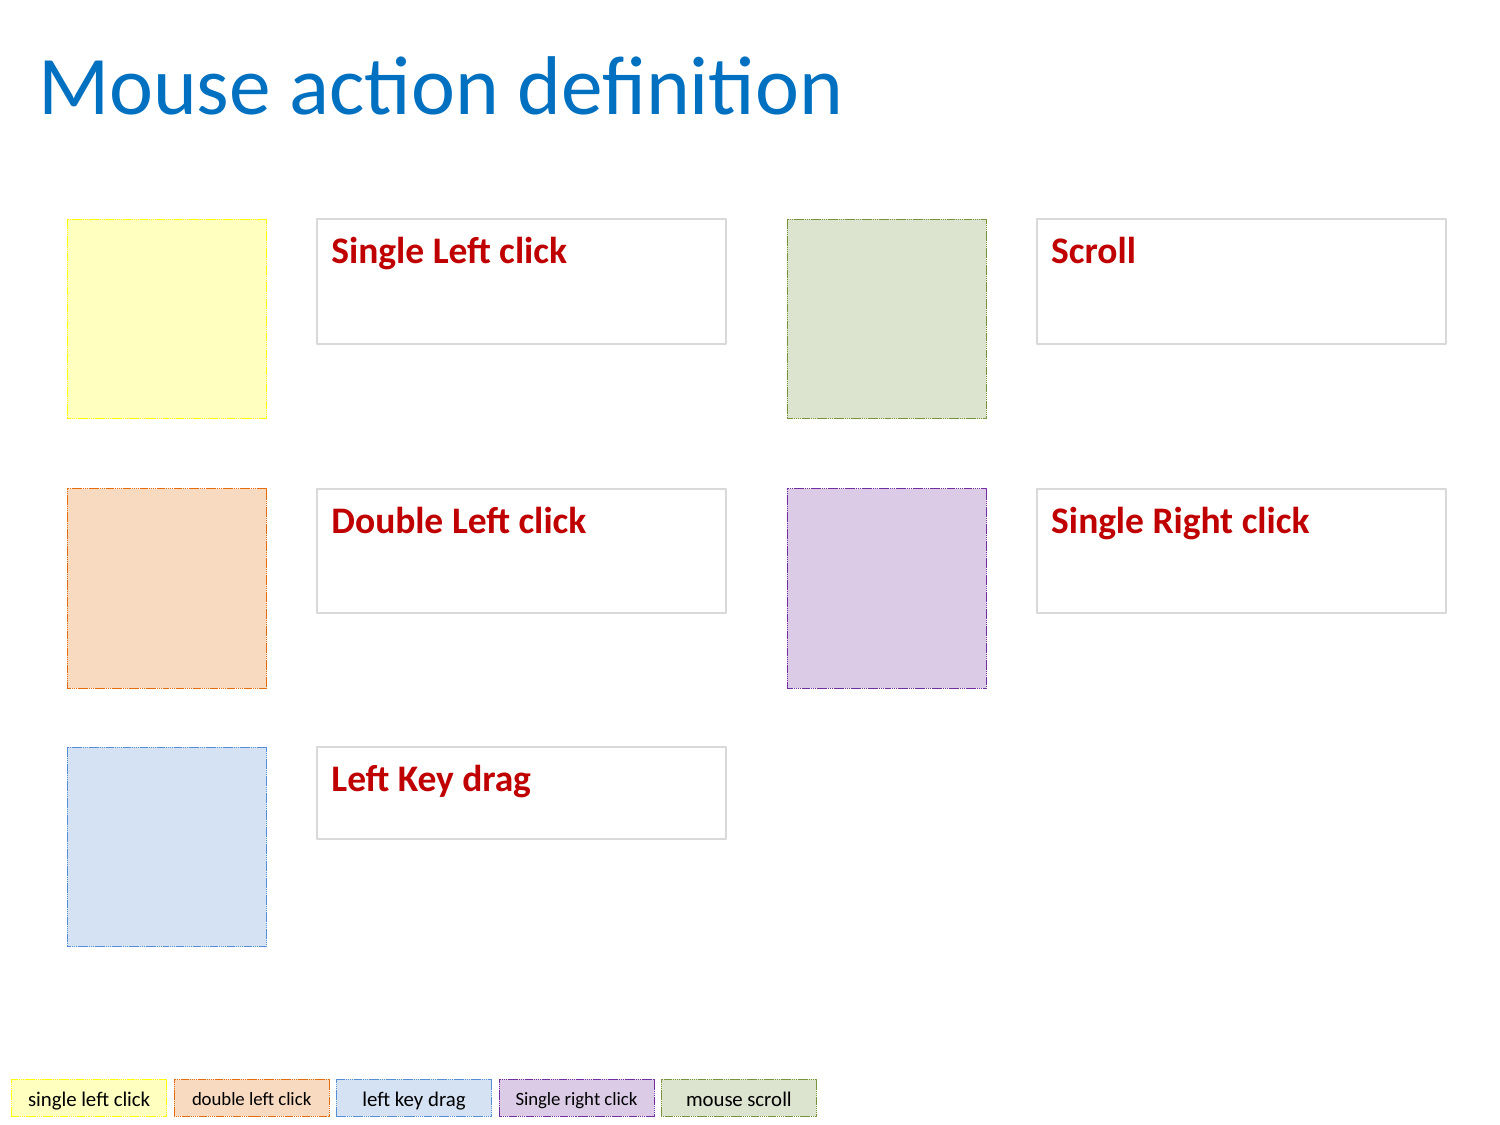

Mouse action definition
Single Left click

Scroll

Double Left click

Single Right click

Left Key drag

single left click
double left click
left key drag
Single right click
mouse scroll